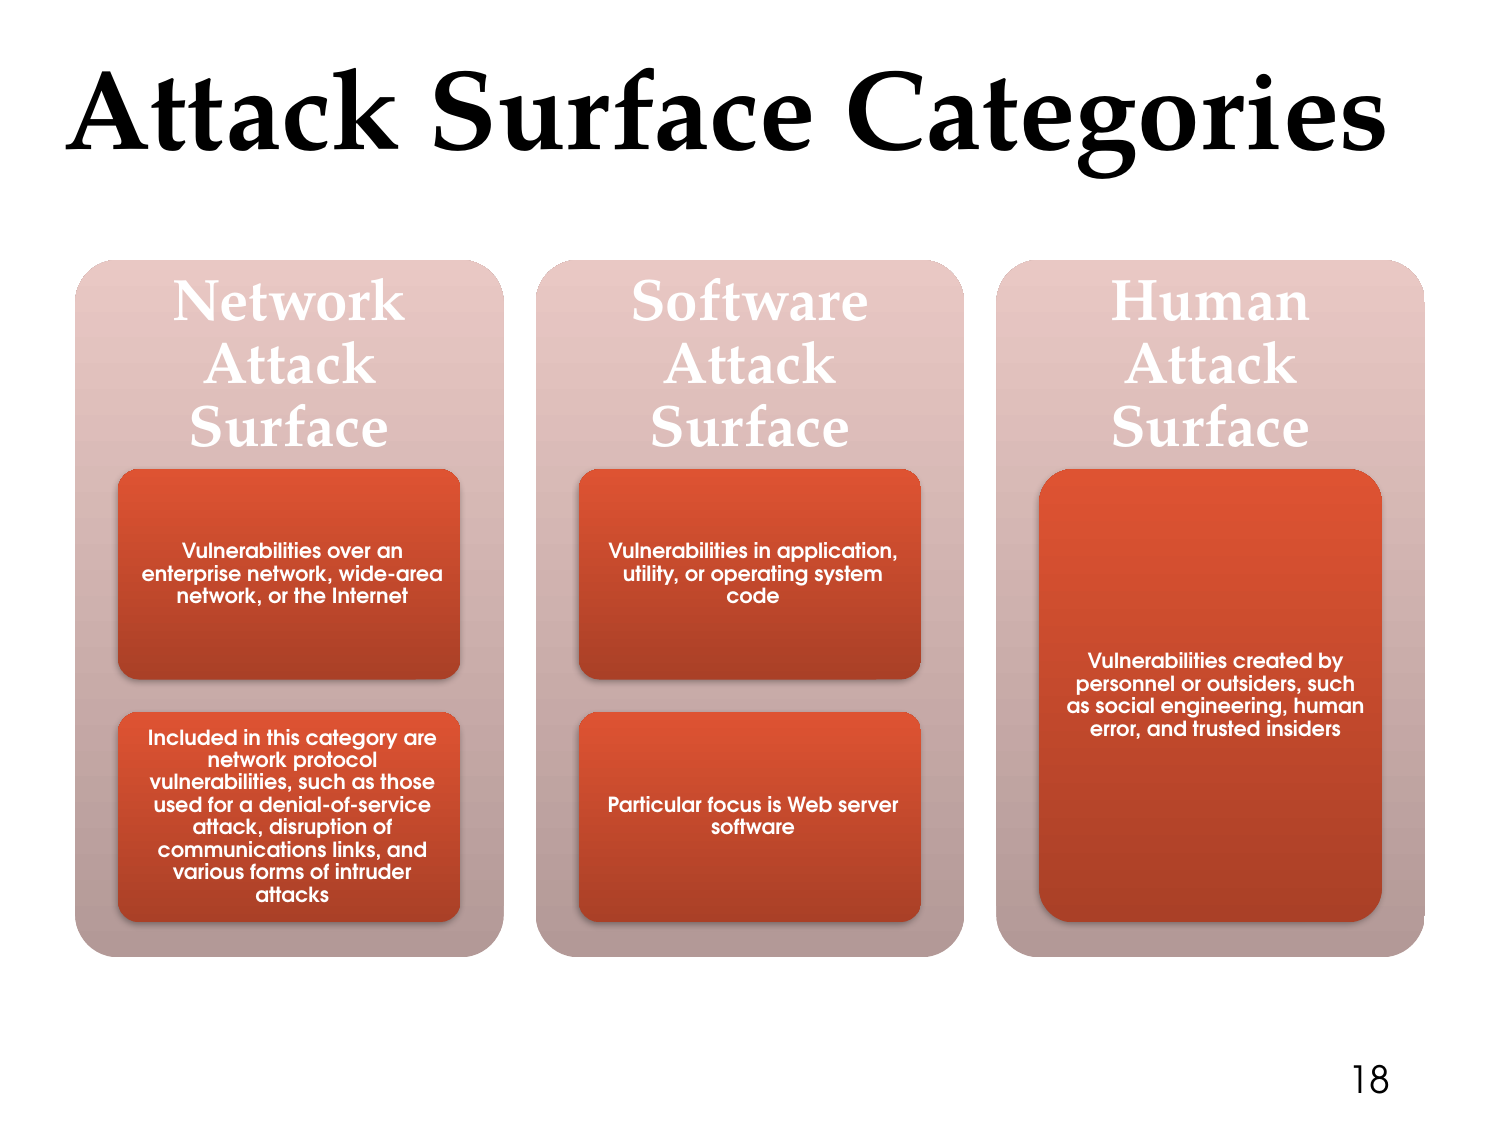

# Attack Surface Categories
Network Attack Surface
Vulnerabilities over an enterprise network, wide-area network, or the Internet
Included in this category are network protocol vulnerabilities, such as those used for a denial-of-service attack, disruption of communications links, and various forms of intruder attacks
Software Attack Surface
Vulnerabilities in application, utility, or operating system code
Particular focus is Web server software
Human Attack Surface
Vulnerabilities created by personnel or outsiders, such as social engineering, human error, and trusted insiders
© 2016 Pearson Education, Inc., Hoboken, NJ.  All rights reserved.
18